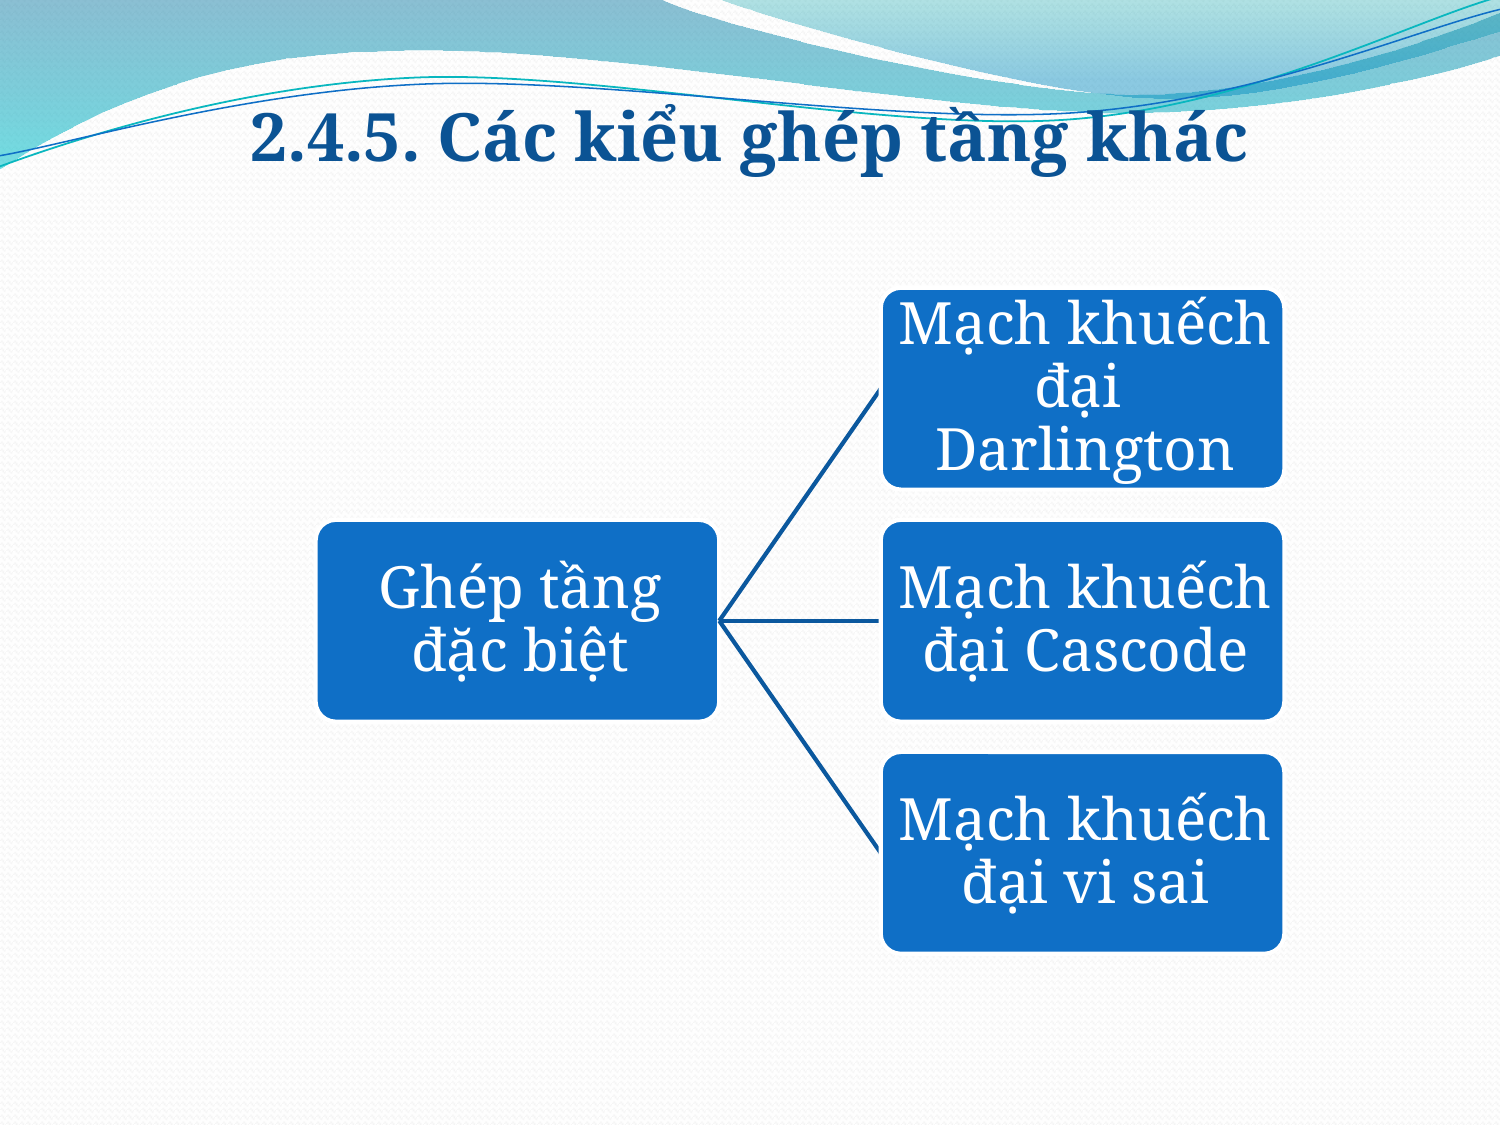

2.4.5. Các kiểu ghép tầng khác

Ghép tầng đặc biệt

Mạch khuếch đại  Darlington

Mạch khuếch đại Cascode

Mạch khuếch đại vi sai